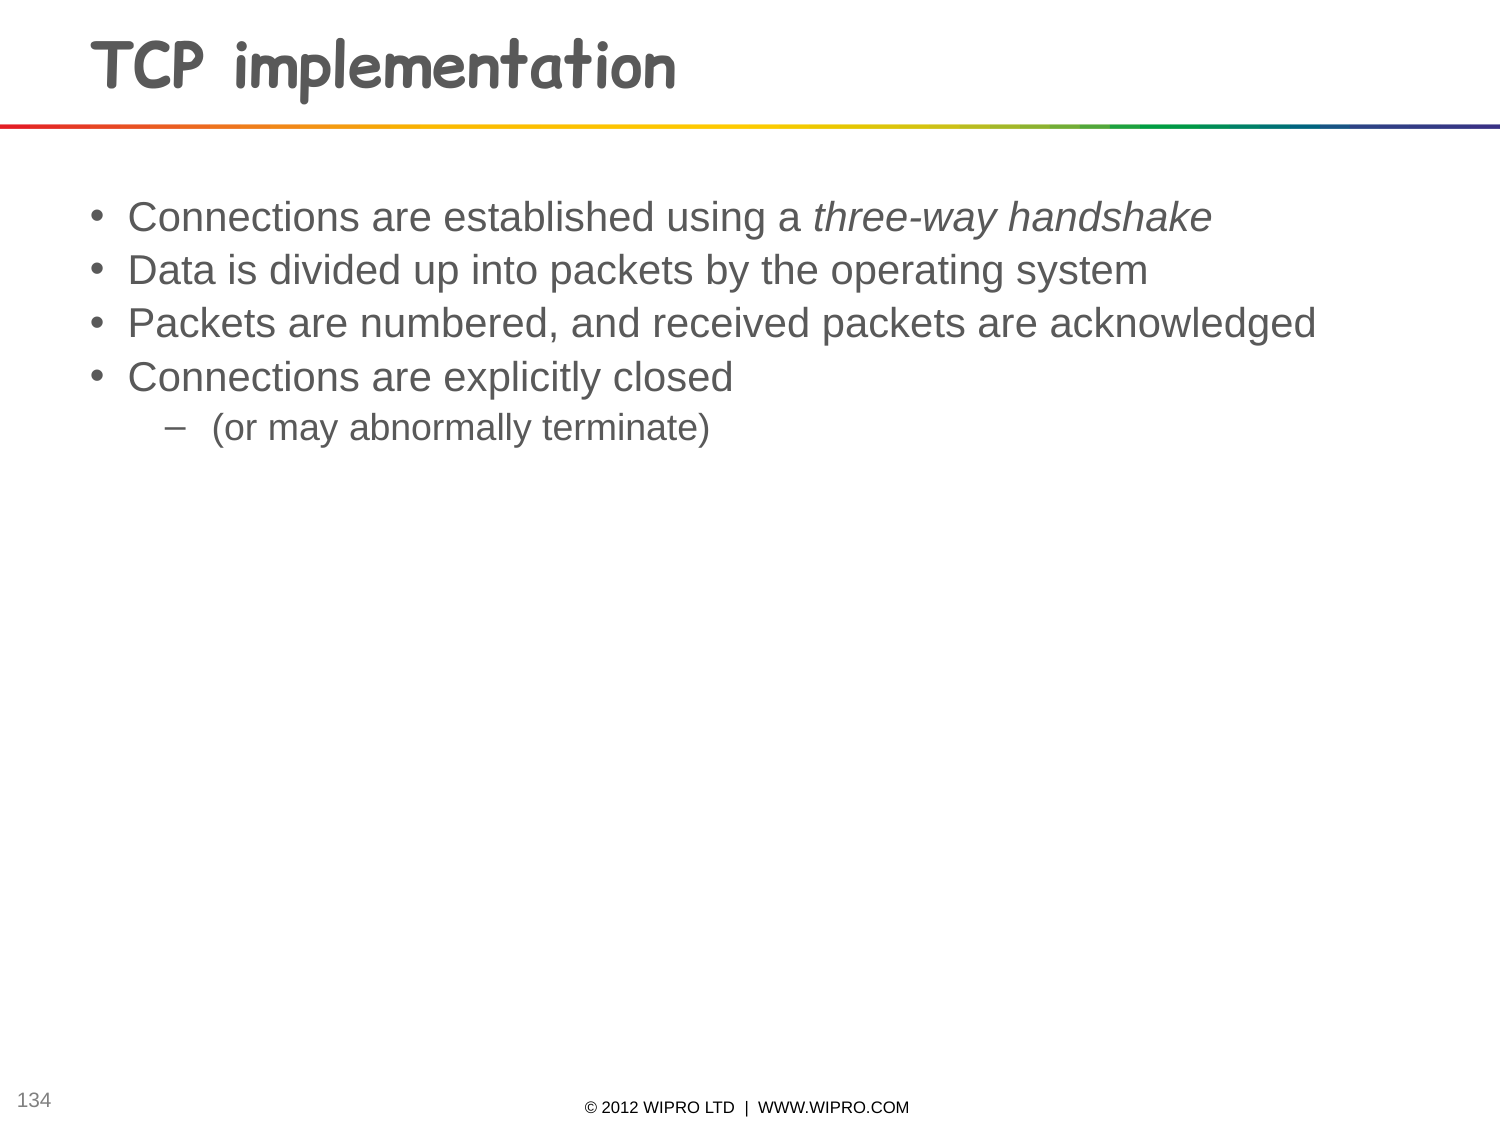

# TCP implementation
Connections are established using a three-way handshake
Data is divided up into packets by the operating system
Packets are numbered, and received packets are acknowledged
Connections are explicitly closed
(or may abnormally terminate)